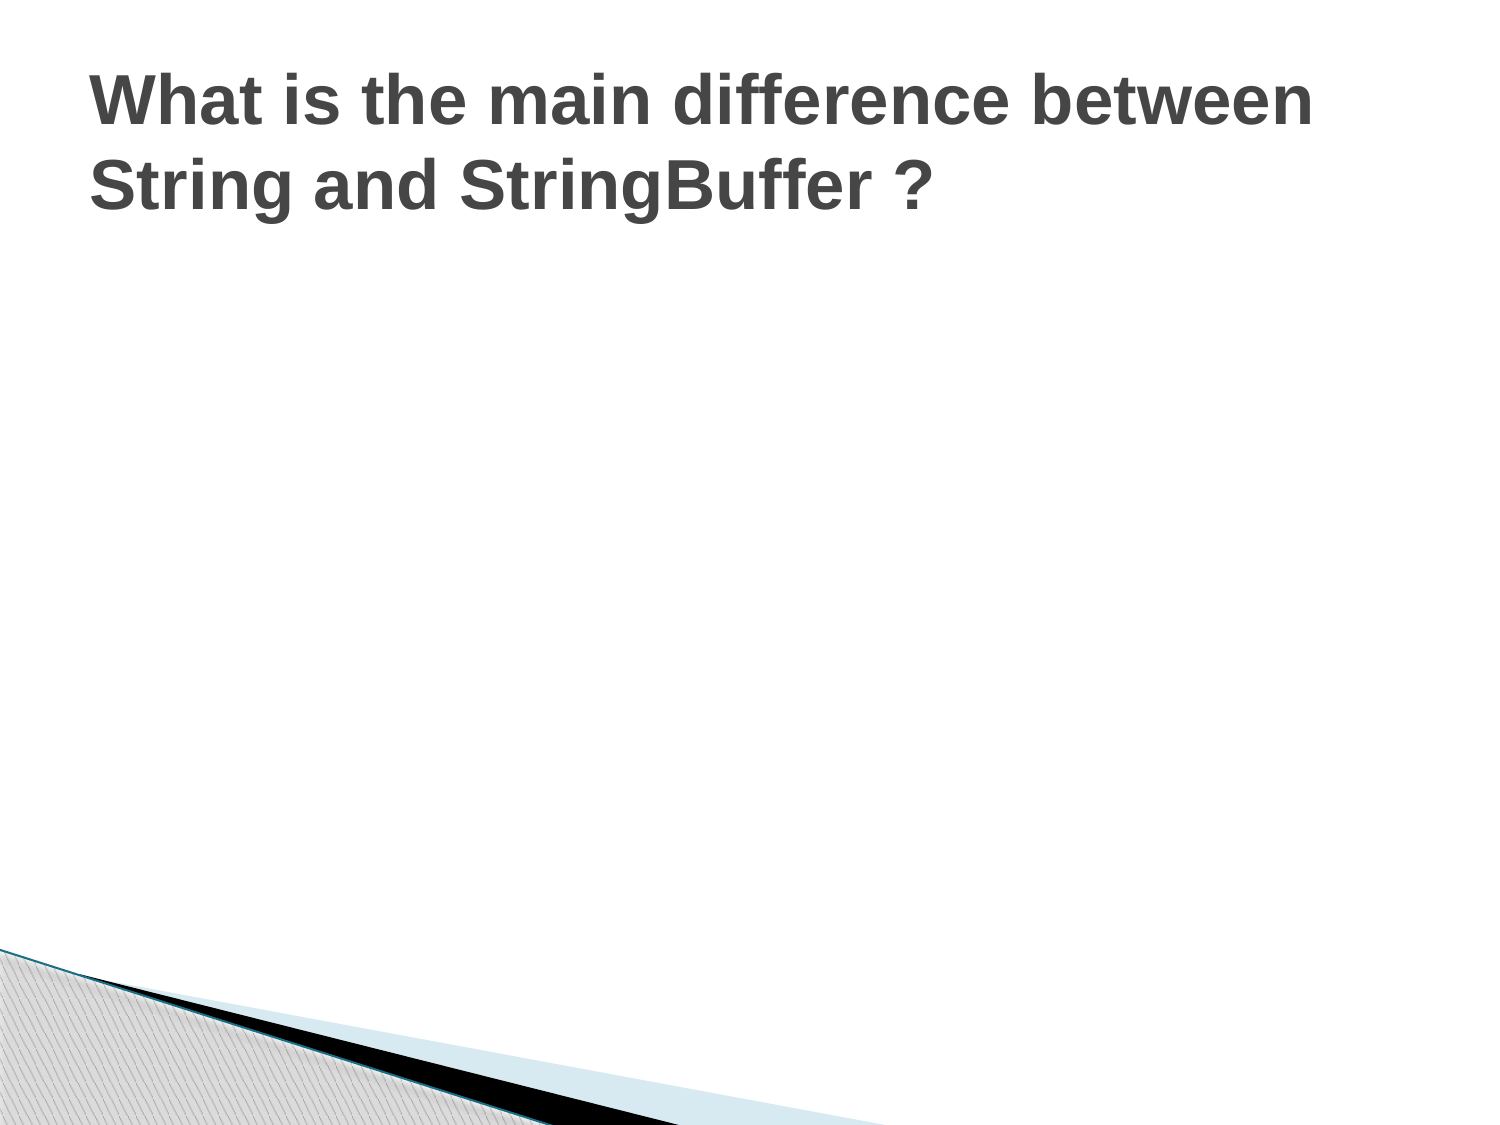

# What is the main difference between String and StringBuffer ?